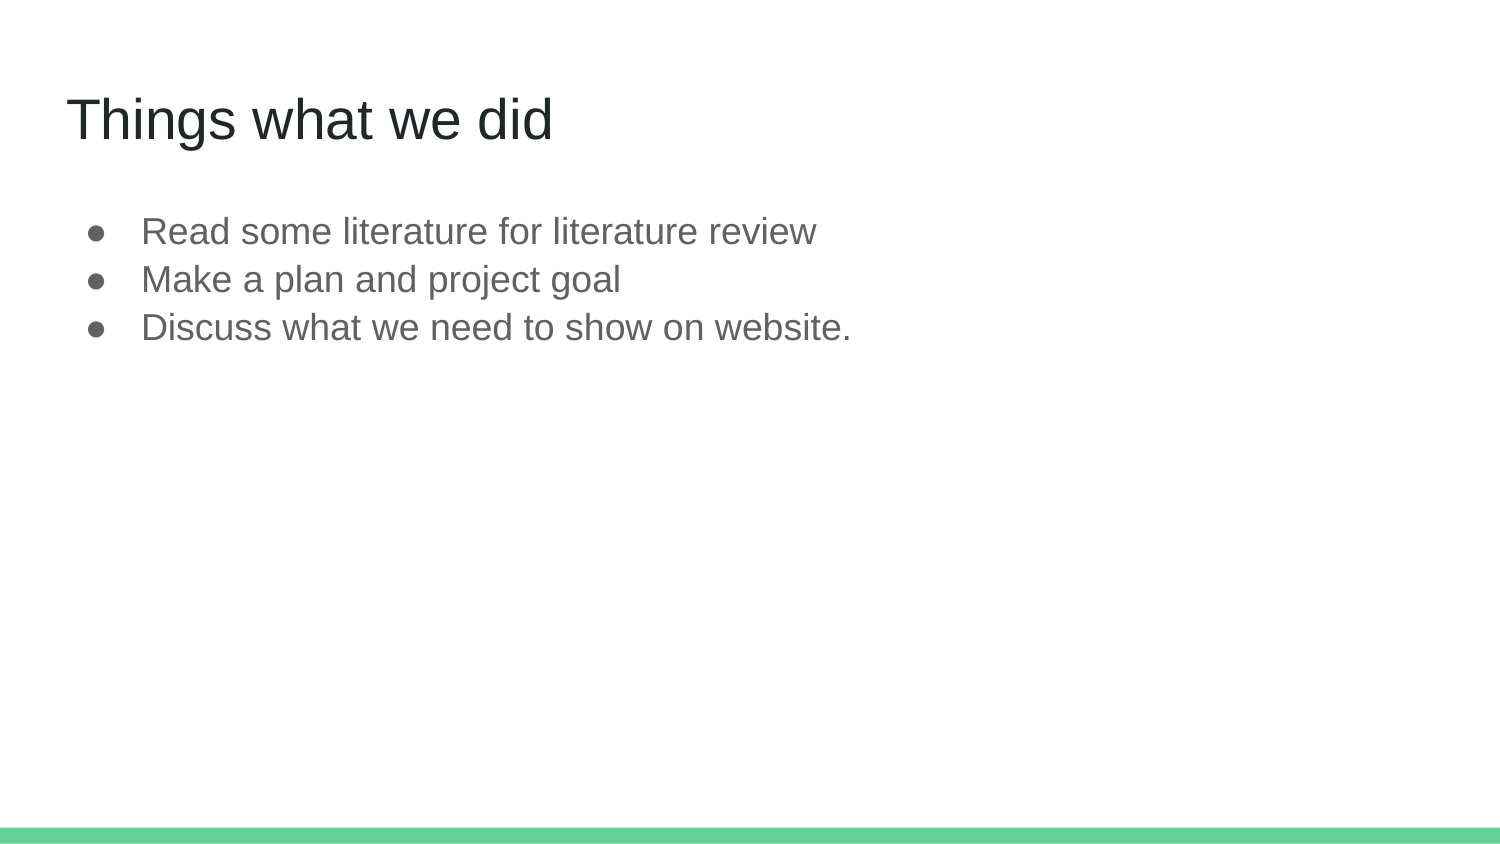

# Things what we did
Read some literature for literature review
Make a plan and project goal
Discuss what we need to show on website.